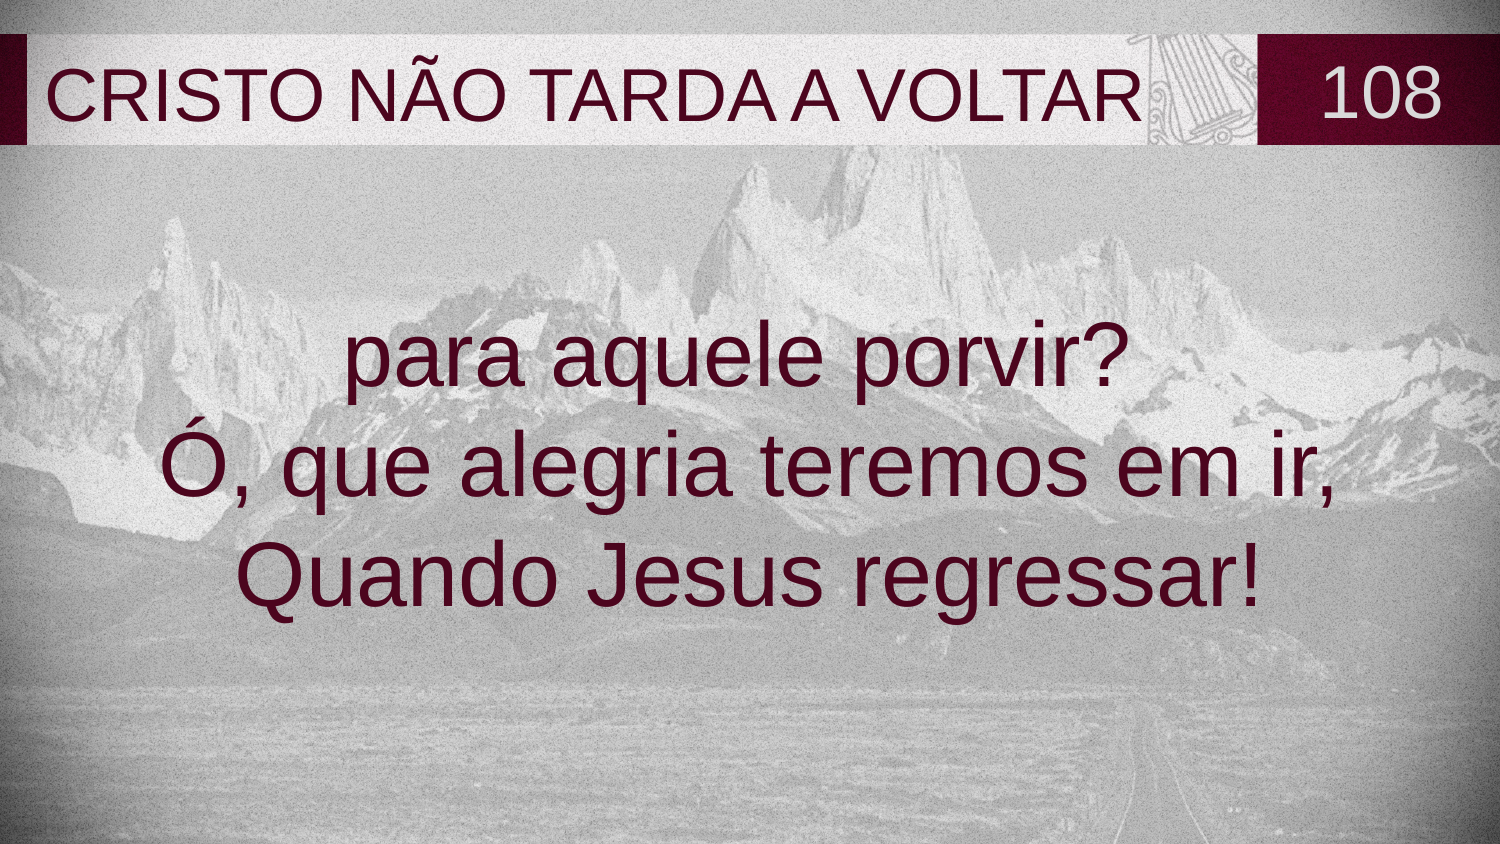

# CRISTO NÃO TARDA A VOLTAR
108
para aquele porvir?
Ó, que alegria teremos em ir,
Quando Jesus regressar!